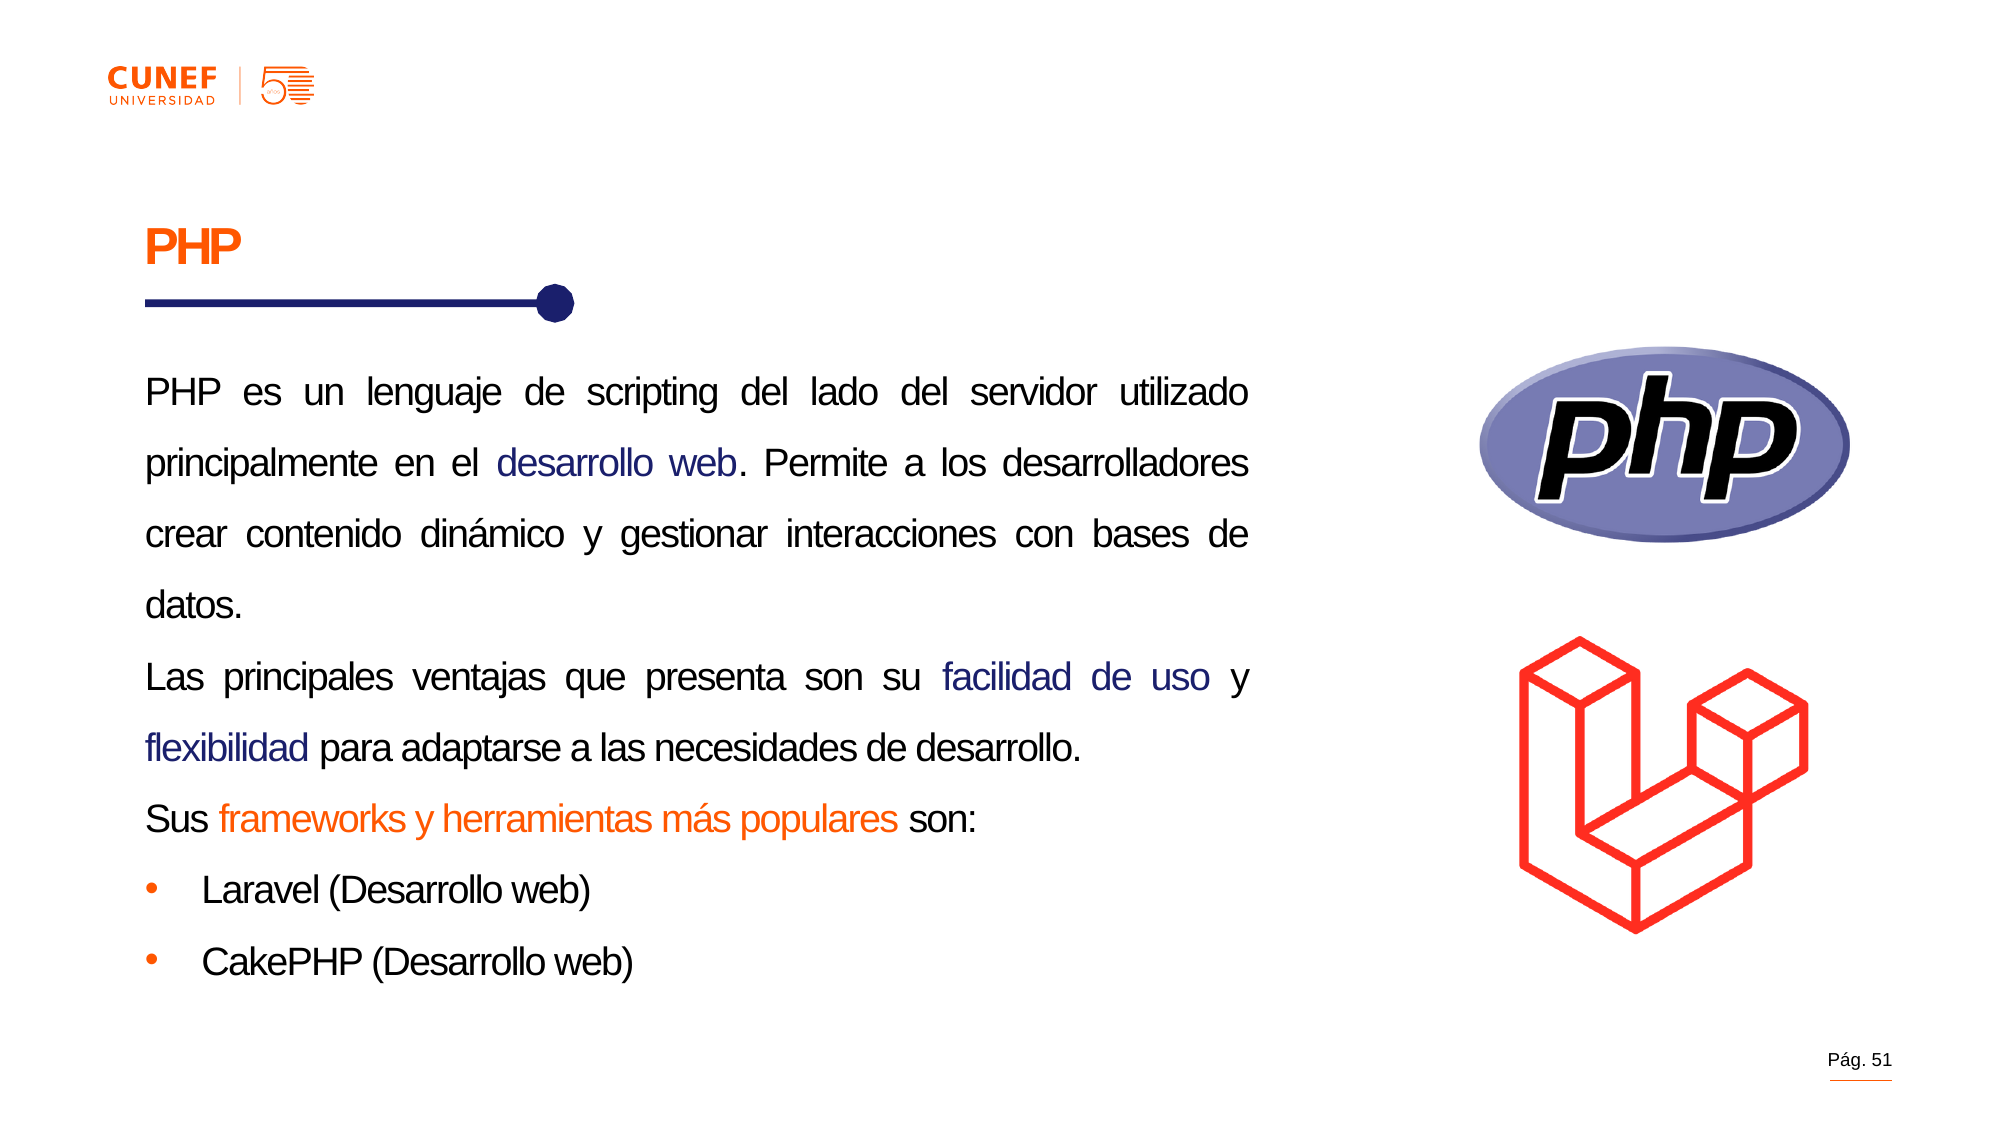

PHP

PHP es un lenguaje de scripting del lado del servidor utilizado principalmente en el desarrollo web. Permite a los desarrolladores crear contenido dinámico y gestionar interacciones con bases de datos.
Las principales ventajas que presenta son su facilidad de uso y flexibilidad para adaptarse a las necesidades de desarrollo.
Sus frameworks y herramientas más populares son:
Laravel (Desarrollo web)
CakePHP (Desarrollo web)